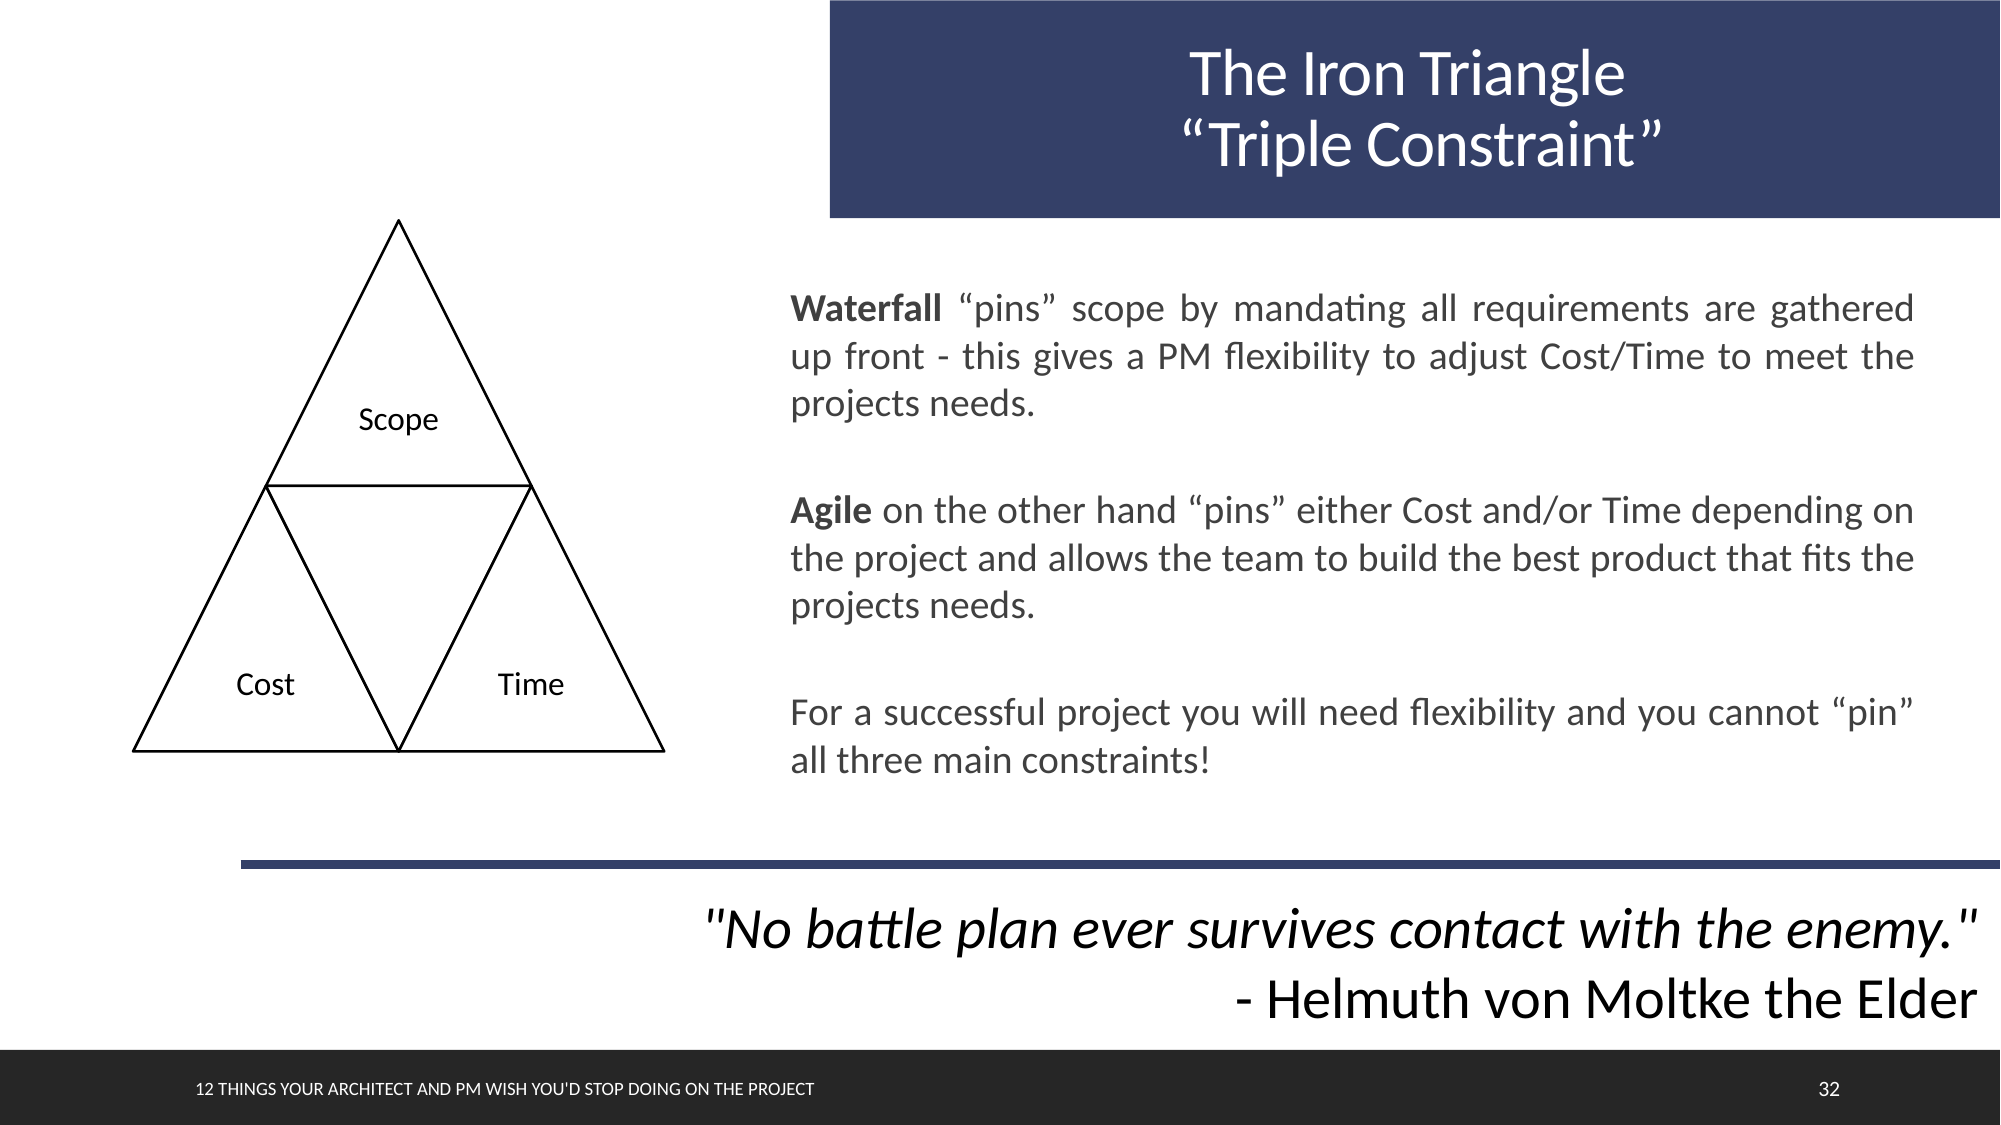

The Iron Triangle
 “Triple Constraint”
Scope
Cost

Time
Waterfall “pins” scope by mandating all requirements are gathered up front - this gives a PM flexibility to adjust Cost/Time to meet the projects needs.
Agile on the other hand “pins” either Cost and/or Time depending on the project and allows the team to build the best product that fits the projects needs.
For a successful project you will need flexibility and you cannot “pin” all three main constraints!
"No battle plan ever survives contact with the enemy."
- Helmuth von Moltke the Elder
12 things your Architect and PM wish you'd stop doing on the project
32